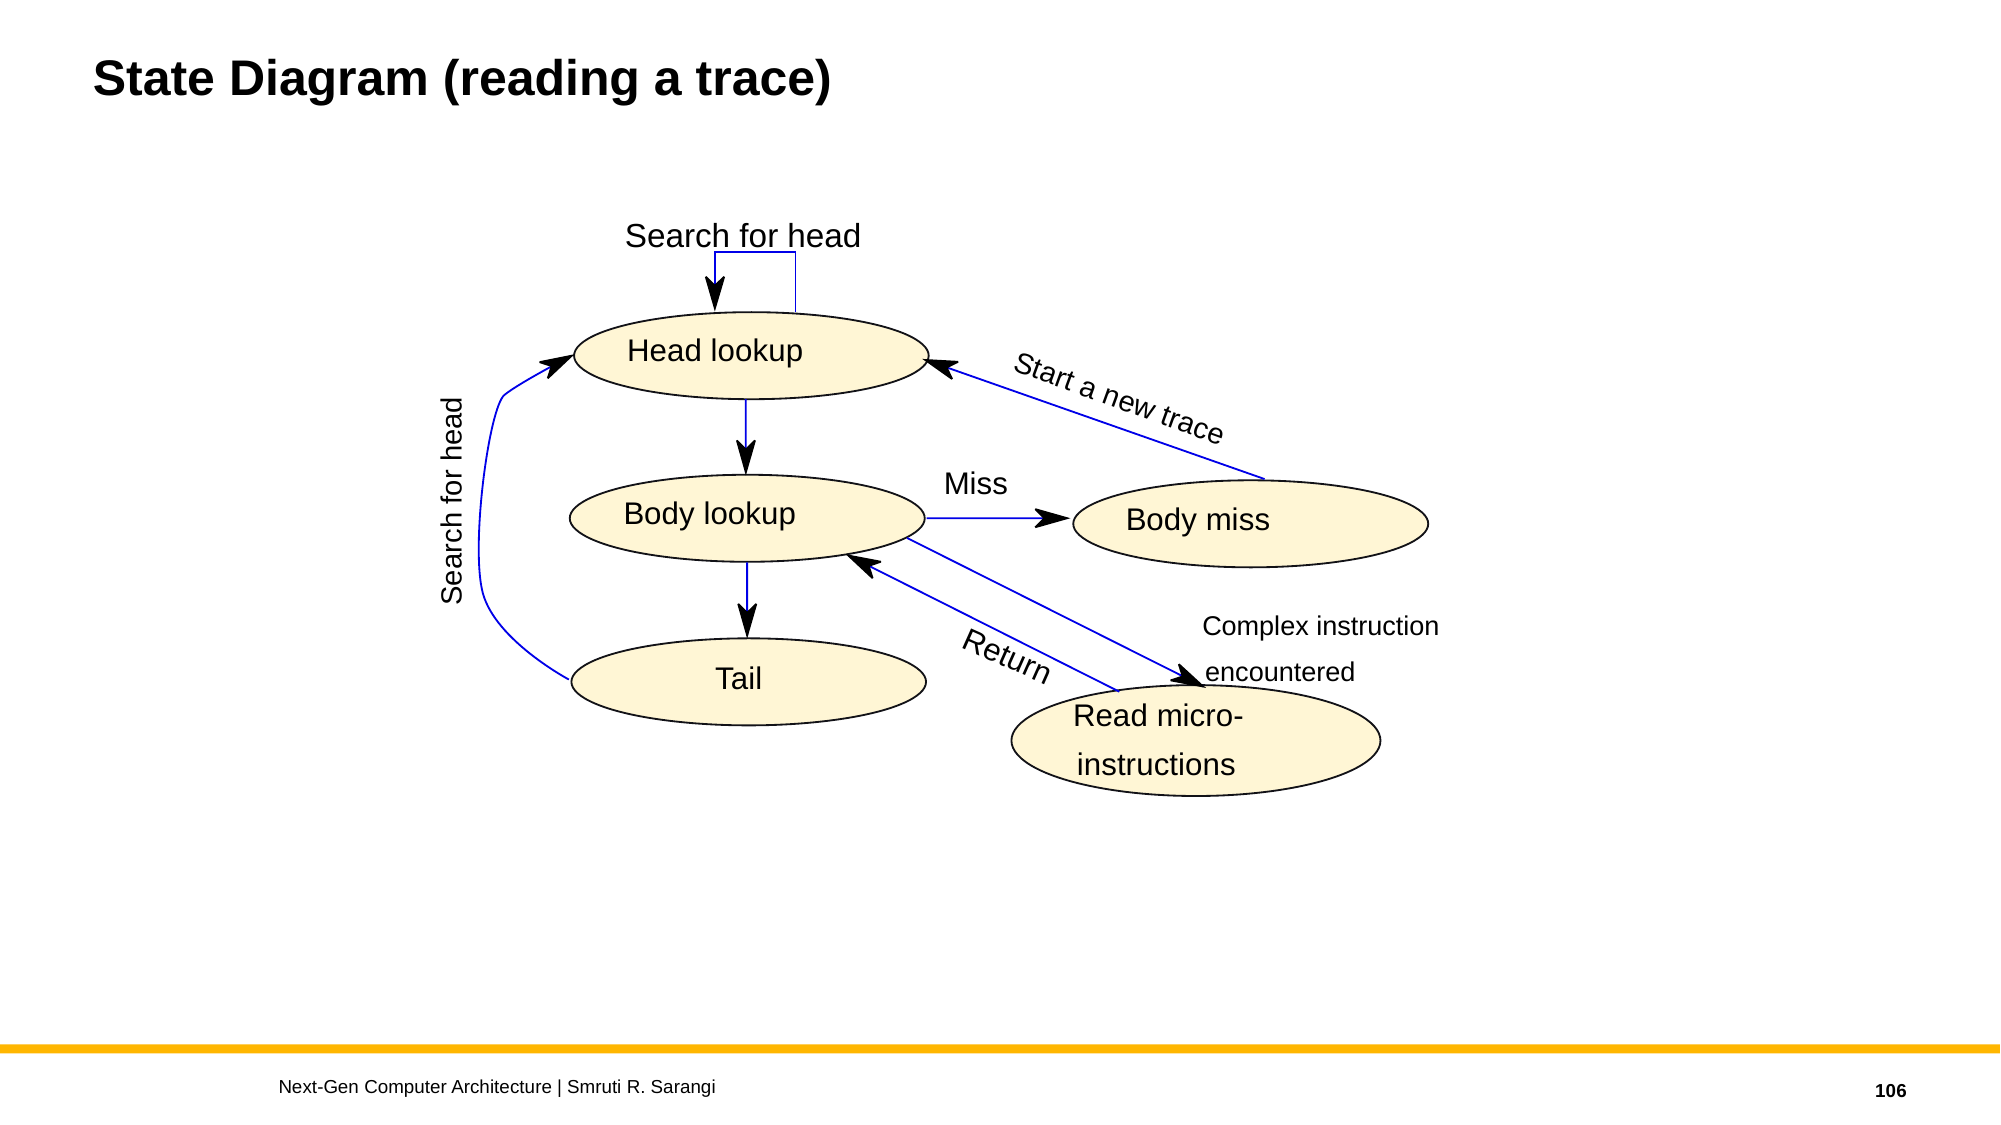

# State Diagram (reading a trace)

Search for head

Head lookup

Start a new trace

Miss

Search for head
Body lookup
Body miss

Complex instruction
Return

encountered
Tail

Read micro-
instructions
Next-Gen Computer Architecture | Smruti R. Sarangi
106